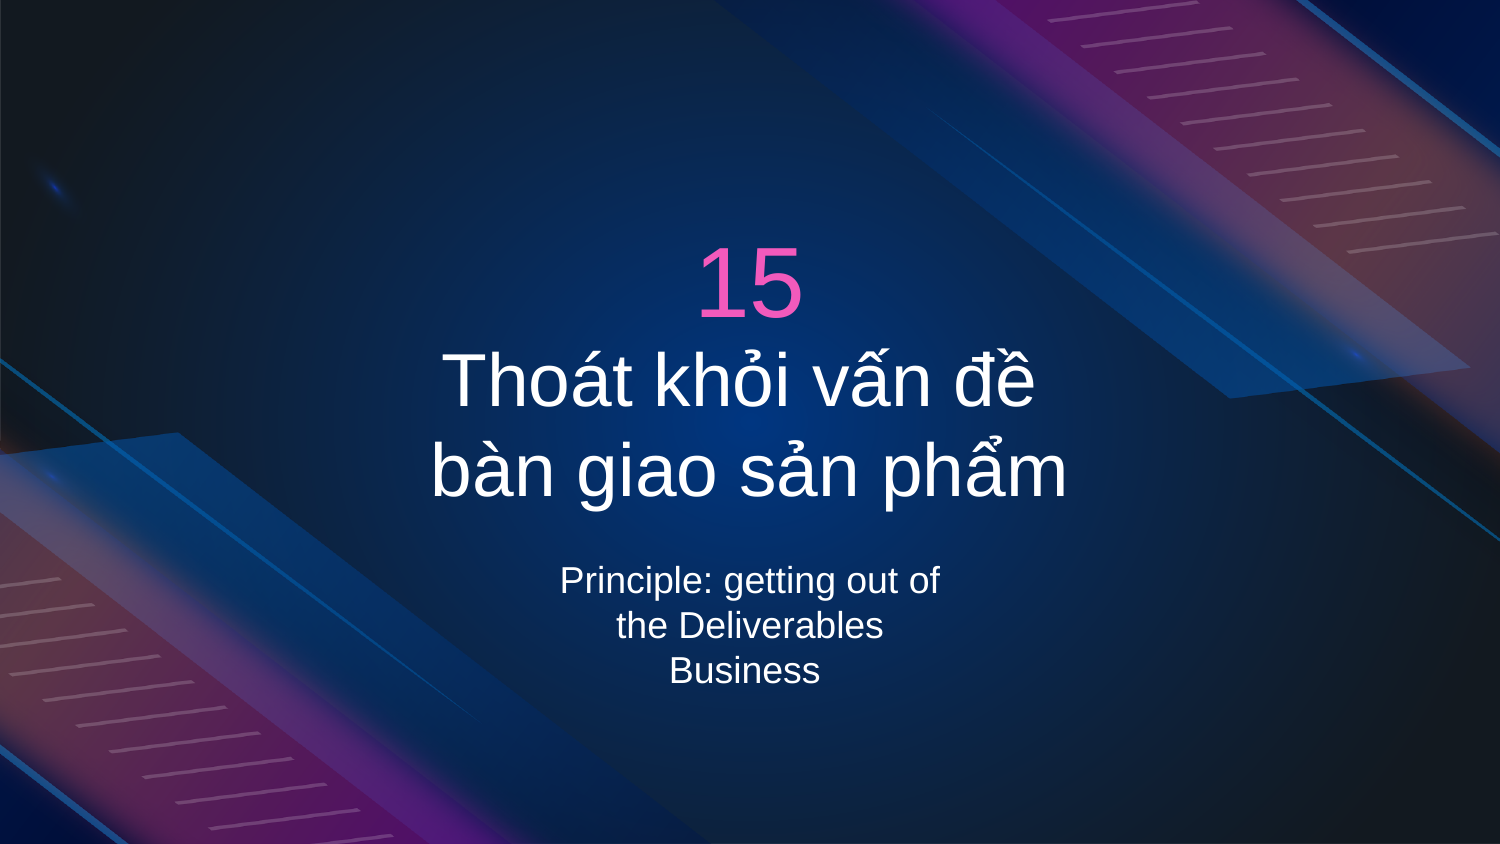

15
# Thoát khỏi vấn đề
bàn giao sản phẩm
Principle: getting out of the Deliverables Business